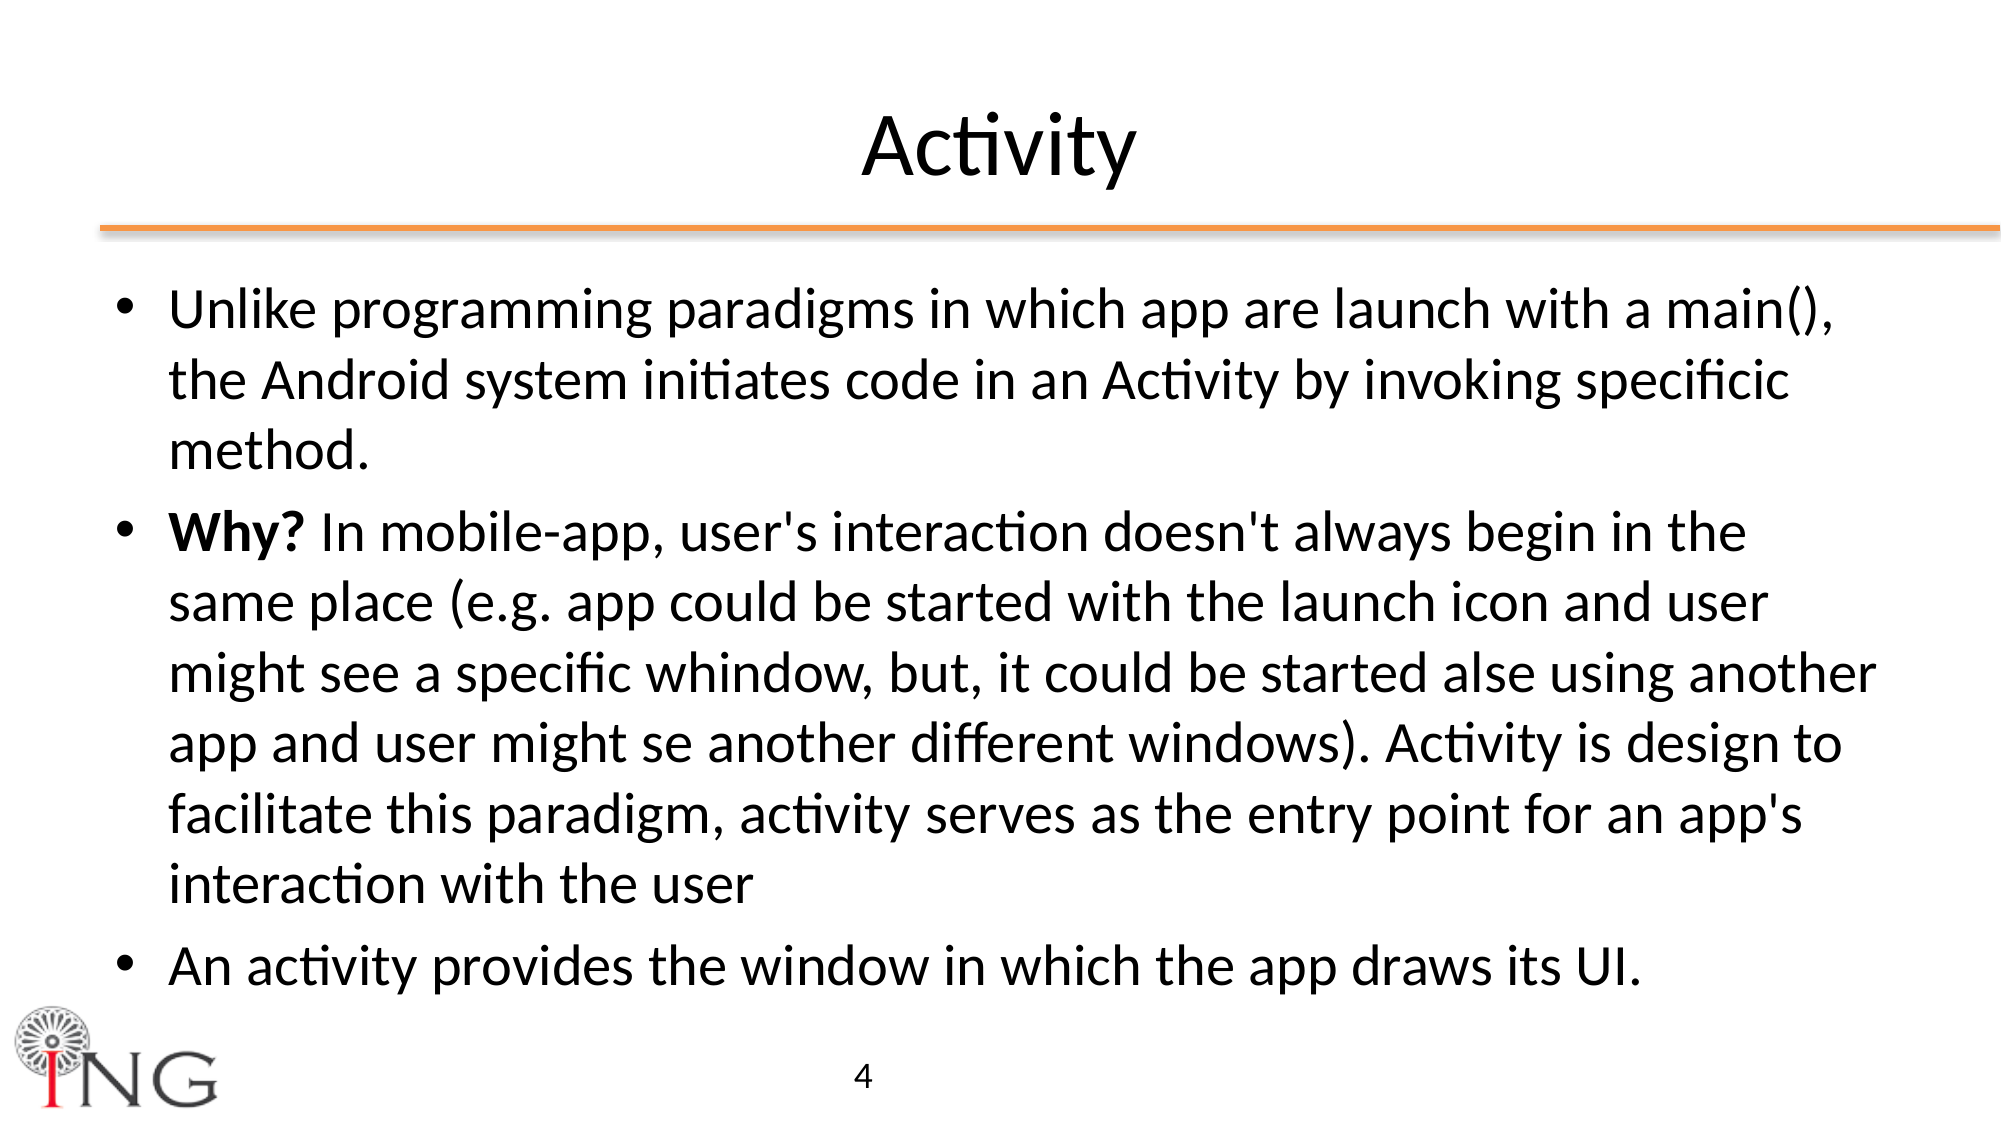

# Activity
Unlike programming paradigms in which app are launch with a main(), the Android system initiates code in an Activity by invoking specificic method.
Why? In mobile-app, user's interaction doesn't always begin in the same place (e.g. app could be started with the launch icon and user might see a specific whindow, but, it could be started alse using another app and user might se another different windows). Activity is design to facilitate this paradigm, activity serves as the entry point for an app's interaction with the user
An activity provides the window in which the app draws its UI.
4